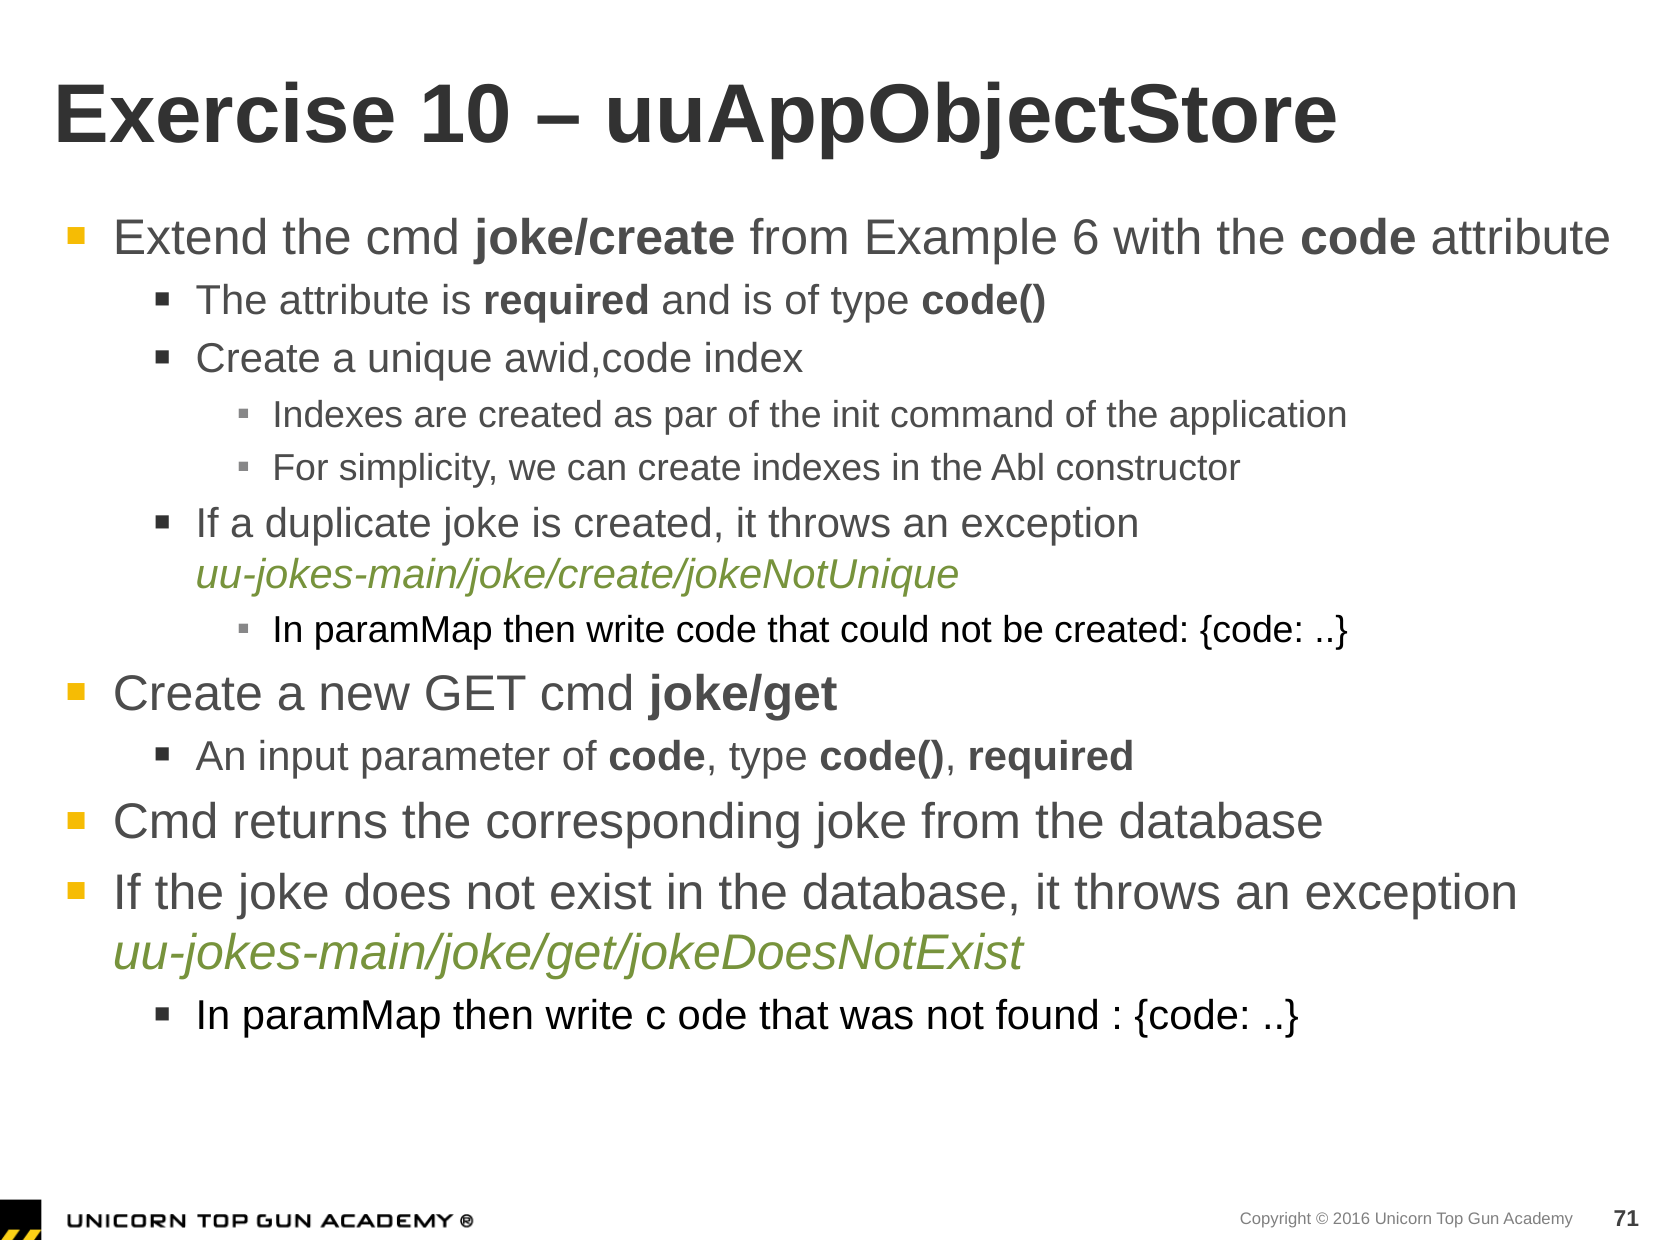

# Exercise 10 – uuAppObjectStore
Extend the cmd joke/create from Example 6 with the code attribute
The attribute is required and is of type code()
Create a unique awid,code index
Indexes are created as par of the init command of the application
For simplicity, we can create indexes in the Abl constructor
If a duplicate joke is created, it throws an exception
uu-jokes-main/joke/create/jokeNotUnique
In paramMap then write code that could not be created: {code: ..}
Create a new GET cmd joke/get
An input parameter of code, type code(), required
Cmd returns the corresponding joke from the database
If the joke does not exist in the database, it throws an exception
uu-jokes-main/joke/get/jokeDoesNotExist
In paramMap then write c ode that was not found : {code: ..}
71
Copyright © 2016 Unicorn Top Gun Academy